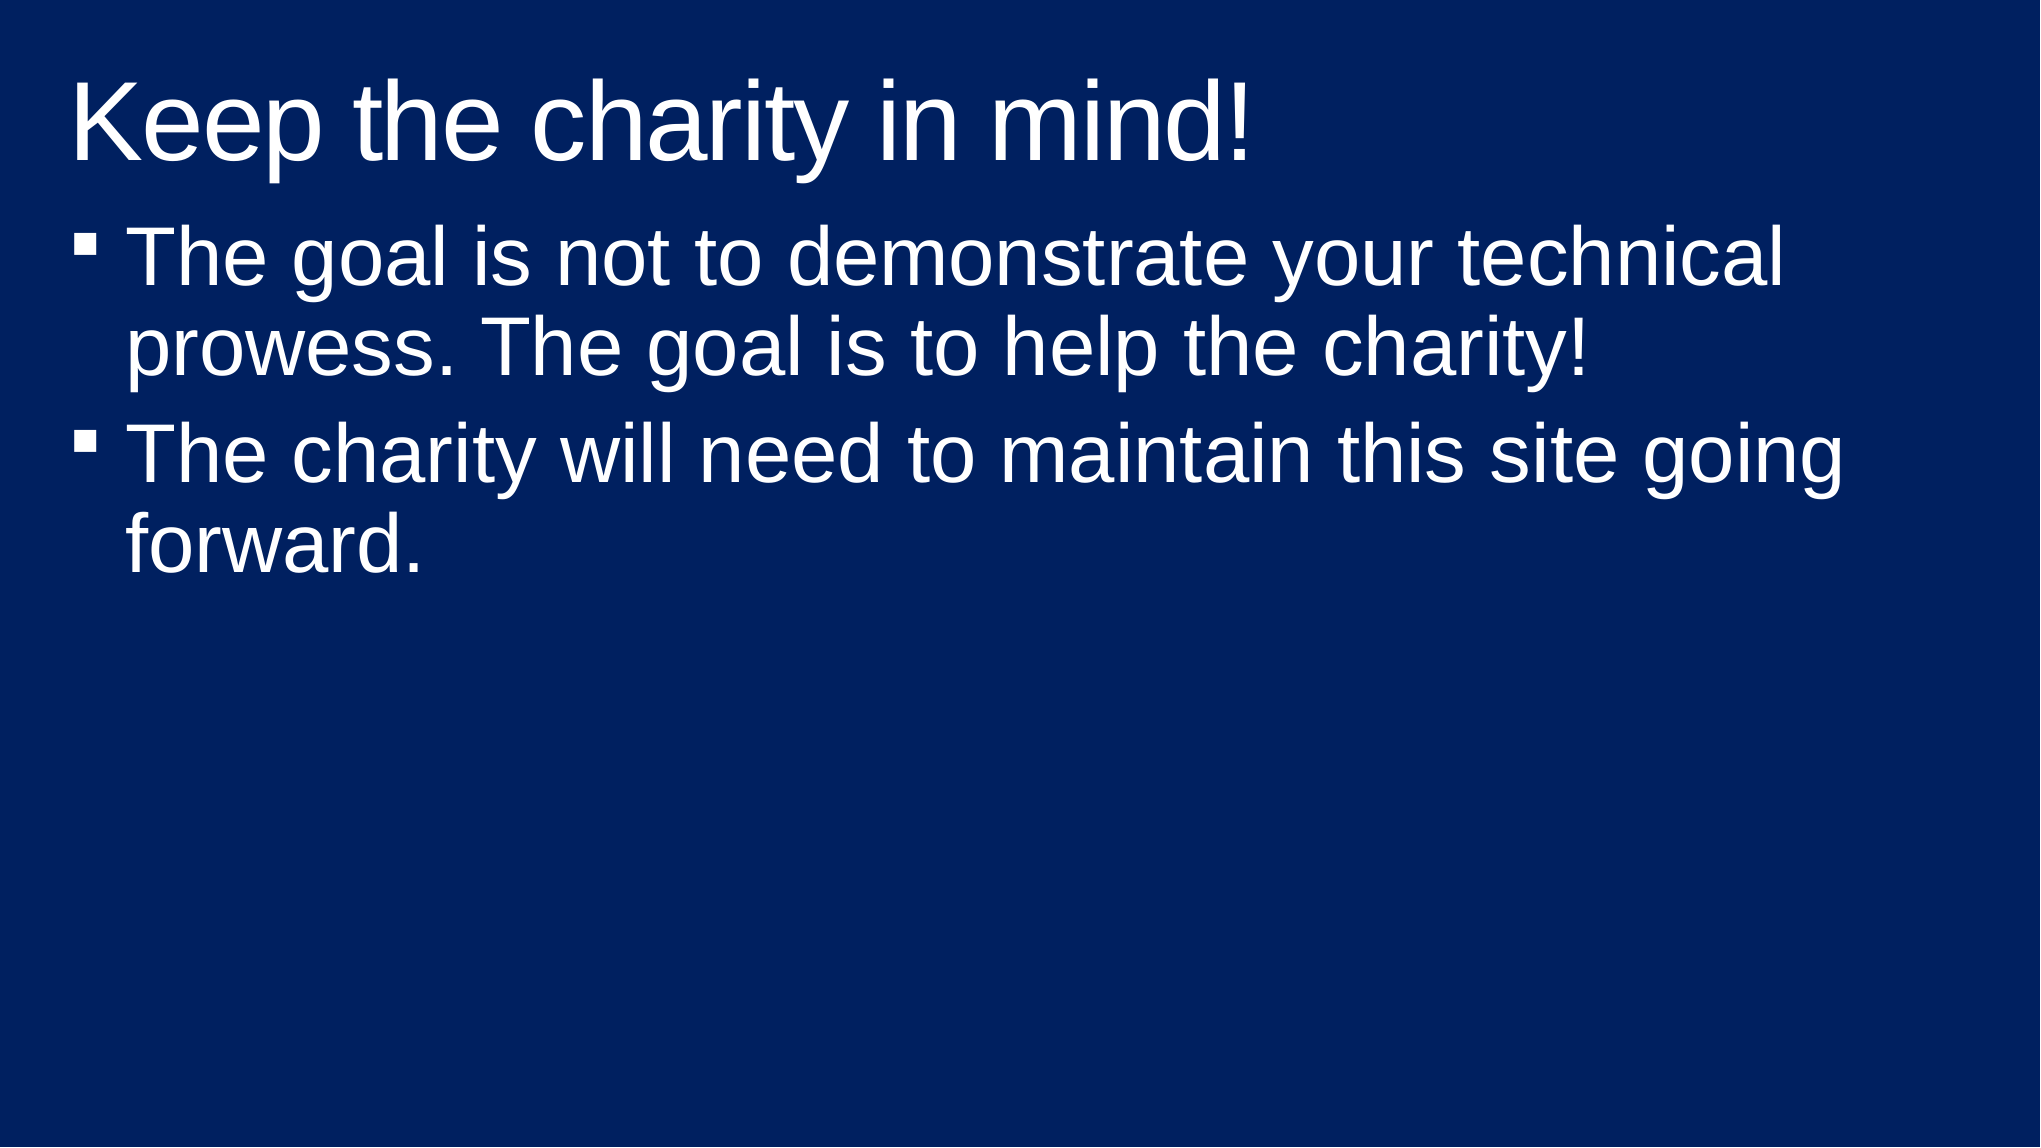

# Keep the charity in mind!
The goal is not to demonstrate your technical prowess. The goal is to help the charity!
The charity will need to maintain this site going forward.